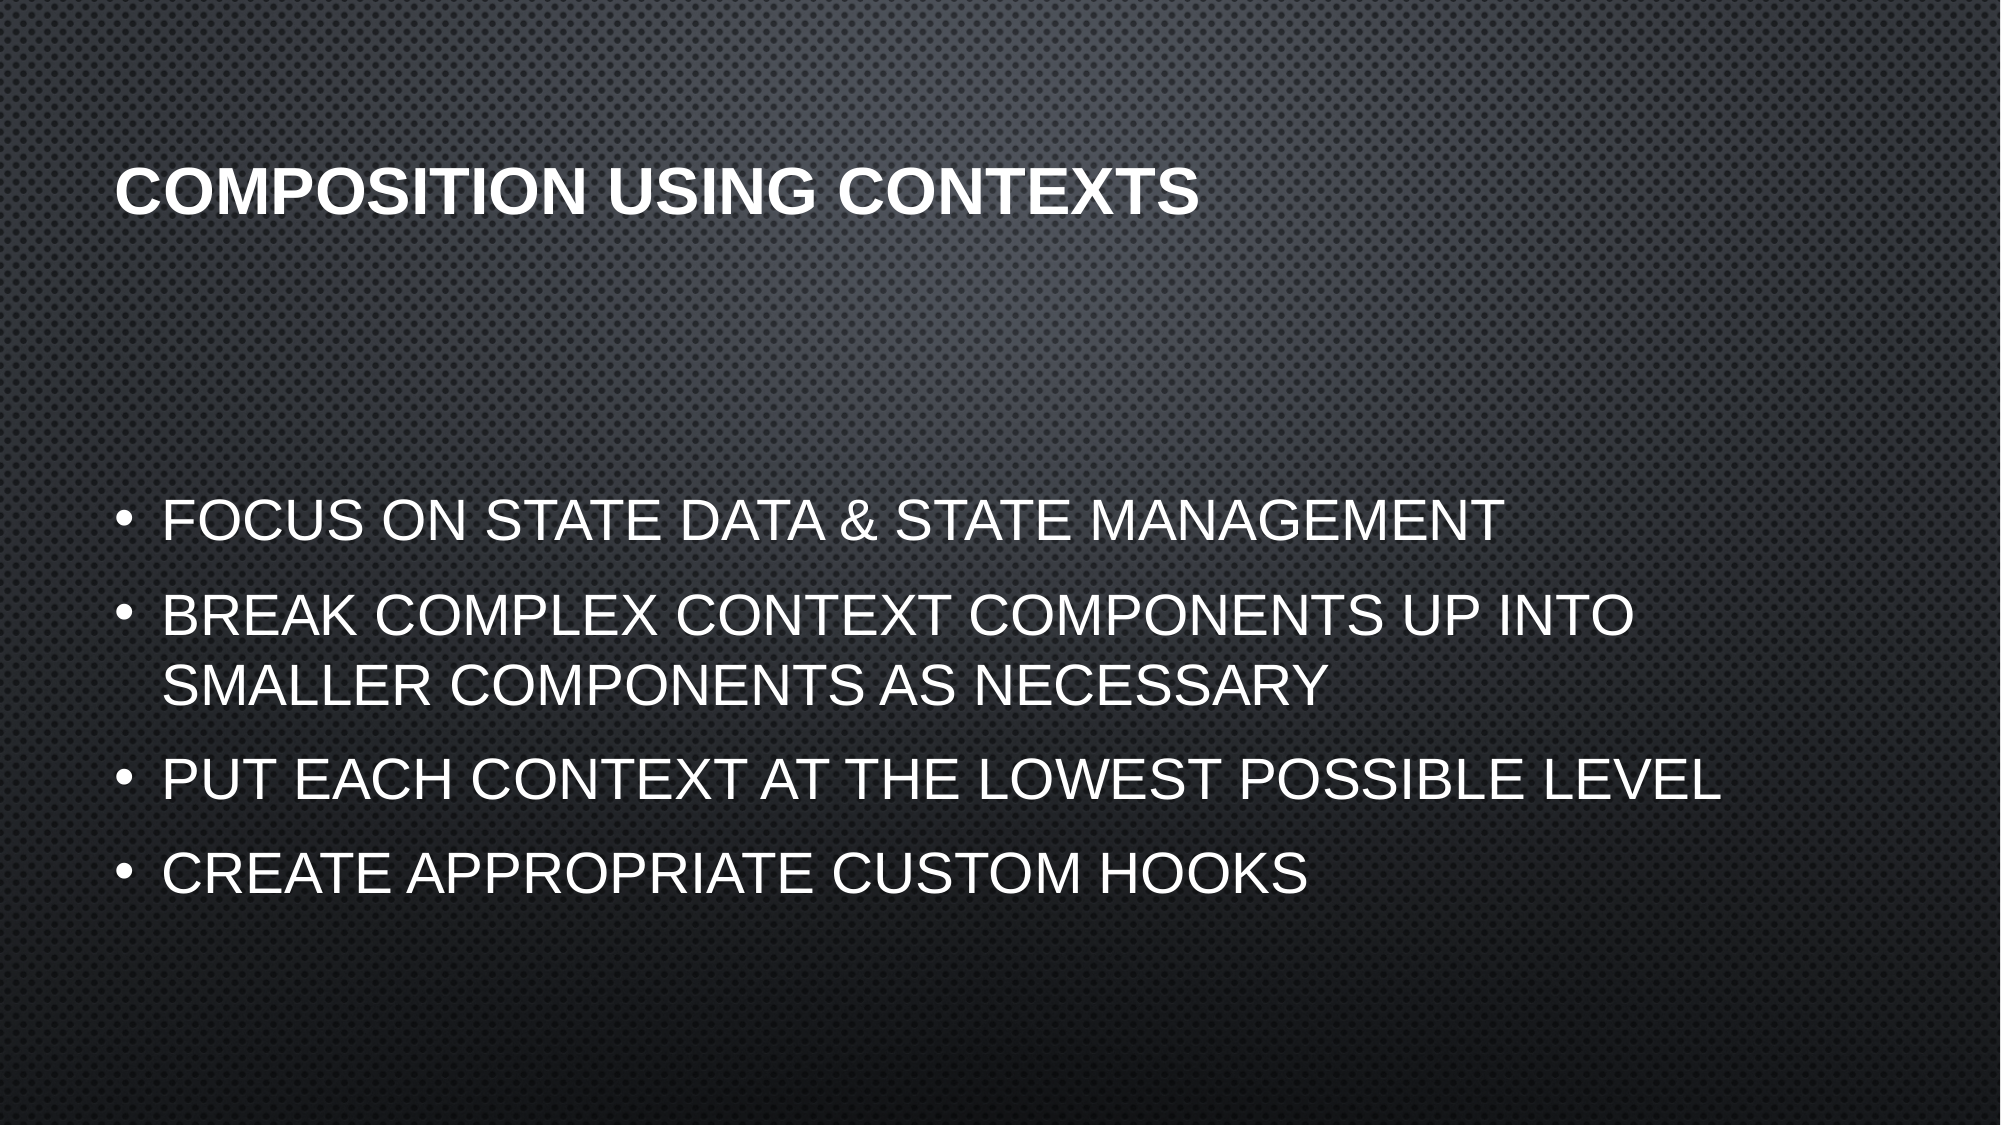

# Composition using Contexts
Focus on state data & state management
Break complex context components up into smaller components as necessary
Put each context at the lowest possible level
Create appropriate custom hooks